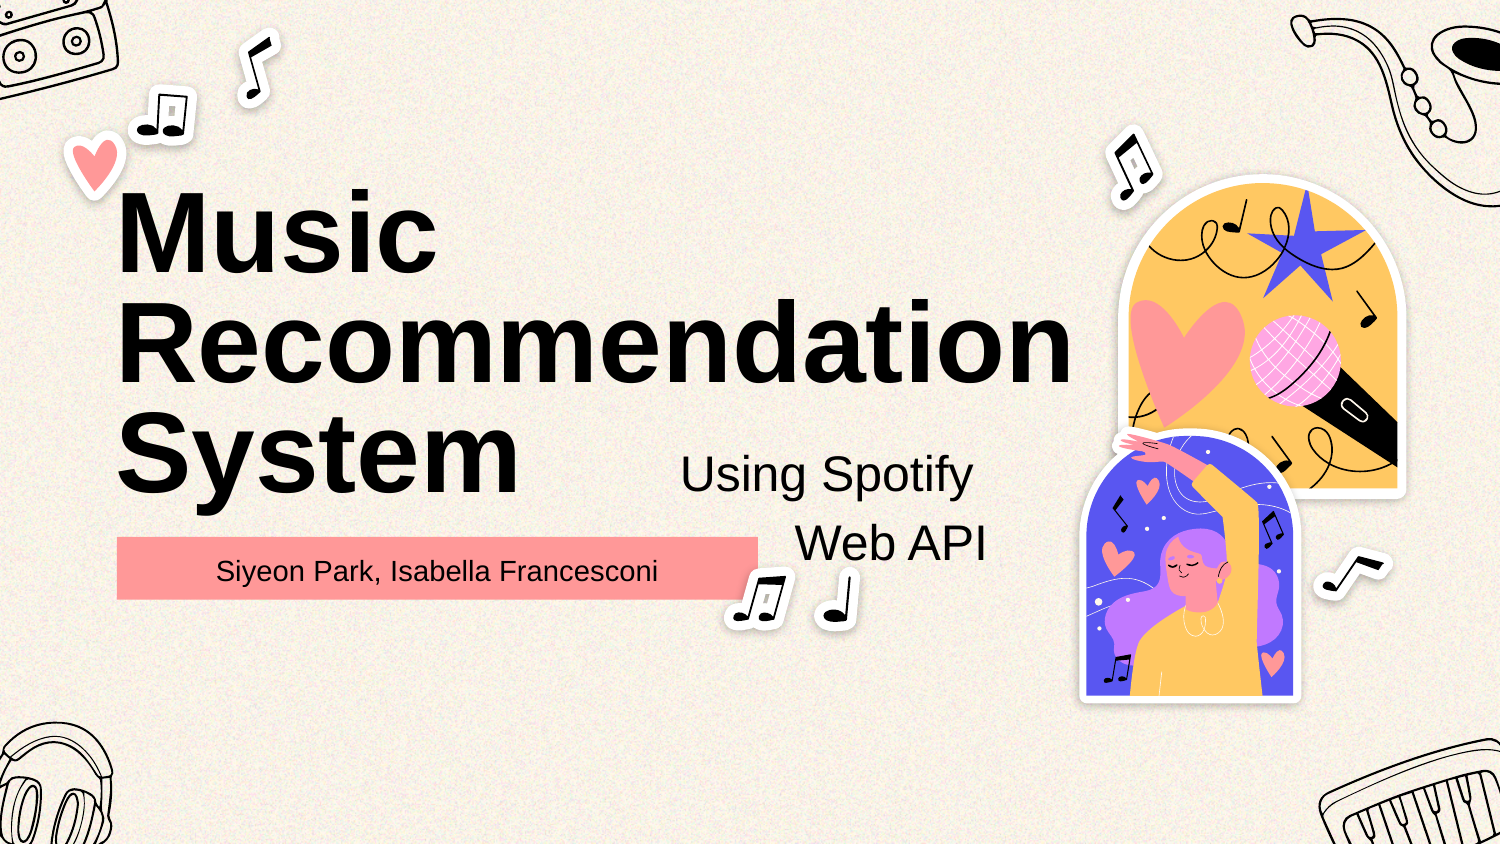

# Music Recommendation System

Using Spotify
Web API

Siyeon Park, Isabella Francesconi